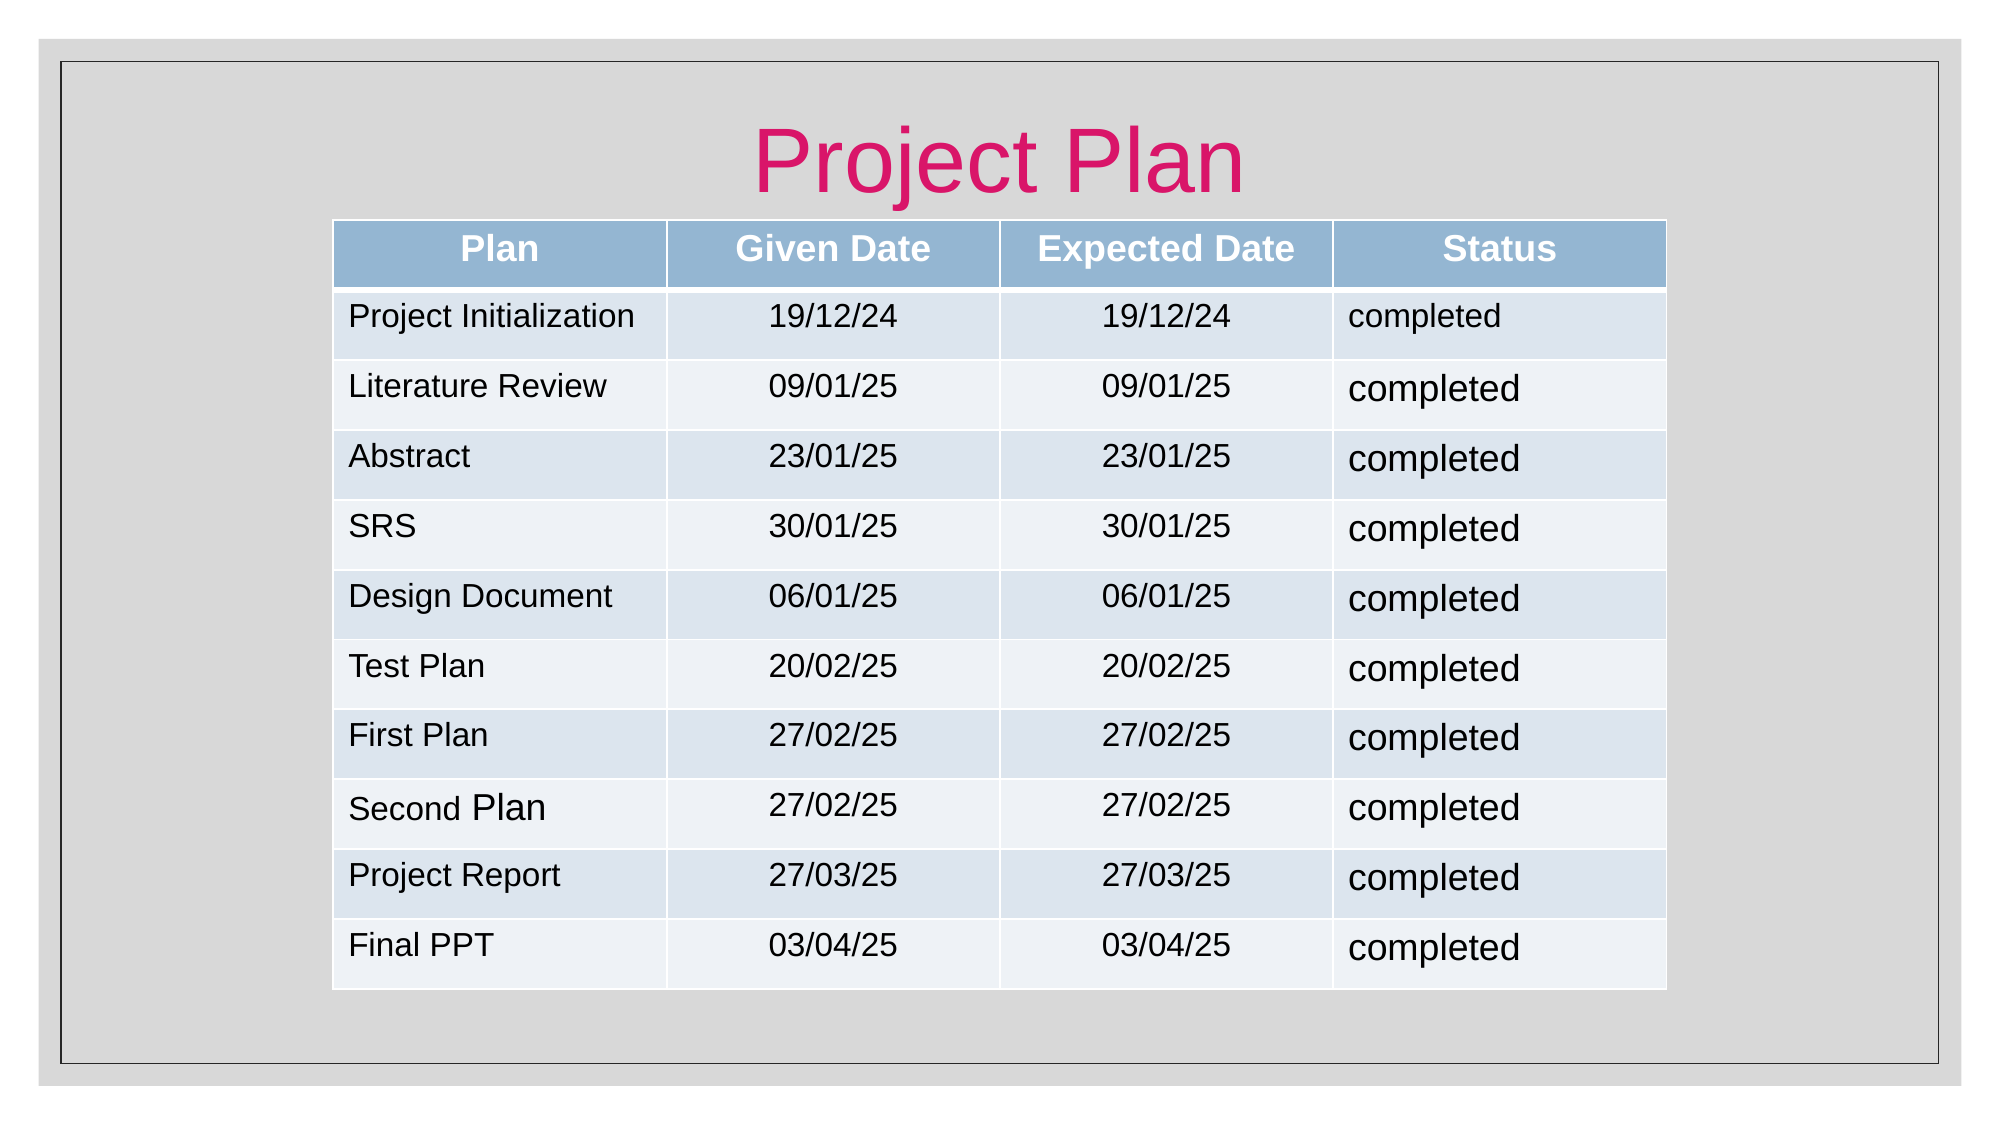

# Project Plan
| Plan | Given Date | Expected Date | Status |
| --- | --- | --- | --- |
| Project Initialization | 19/12/24 | 19/12/24 | completed |
| Literature Review | 09/01/25 | 09/01/25 | completed |
| Abstract | 23/01/25 | 23/01/25 | completed |
| SRS | 30/01/25 | 30/01/25 | completed |
| Design Document | 06/01/25 | 06/01/25 | completed |
| Test Plan | 20/02/25 | 20/02/25 | completed |
| First Plan | 27/02/25 | 27/02/25 | completed |
| Second Plan | 27/02/25 | 27/02/25 | completed |
| Project Report | 27/03/25 | 27/03/25 | completed |
| Final PPT | 03/04/25 | 03/04/25 | completed |